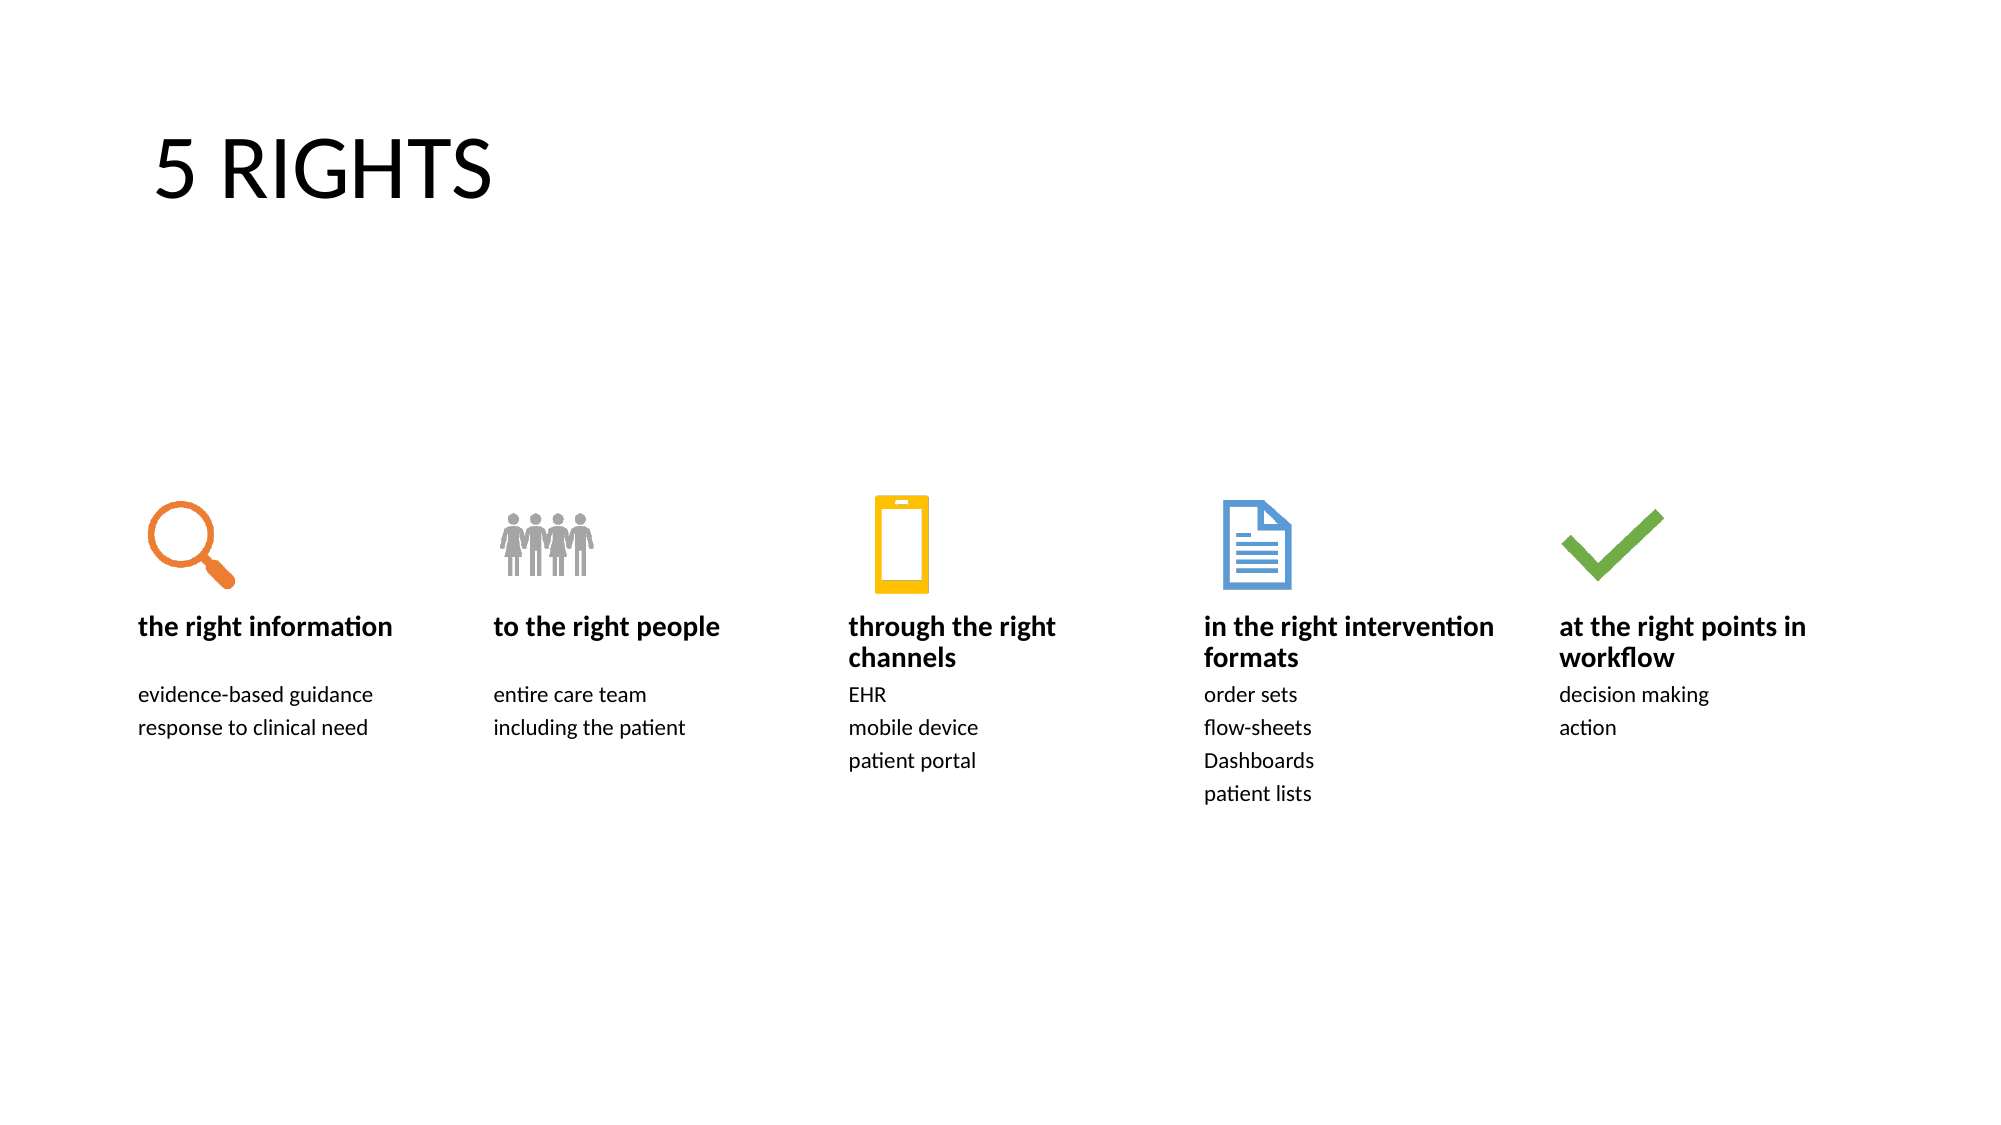

# 5 RIGHTS
the right information
evidence-based guidance
response to clinical need
to the right people
entire care team
including the patient
through the right channels
EHR
mobile device
patient portal
in the right intervention formats
order sets
flow-sheets
Dashboards
patient lists
at the right points in workflow
decision making
action